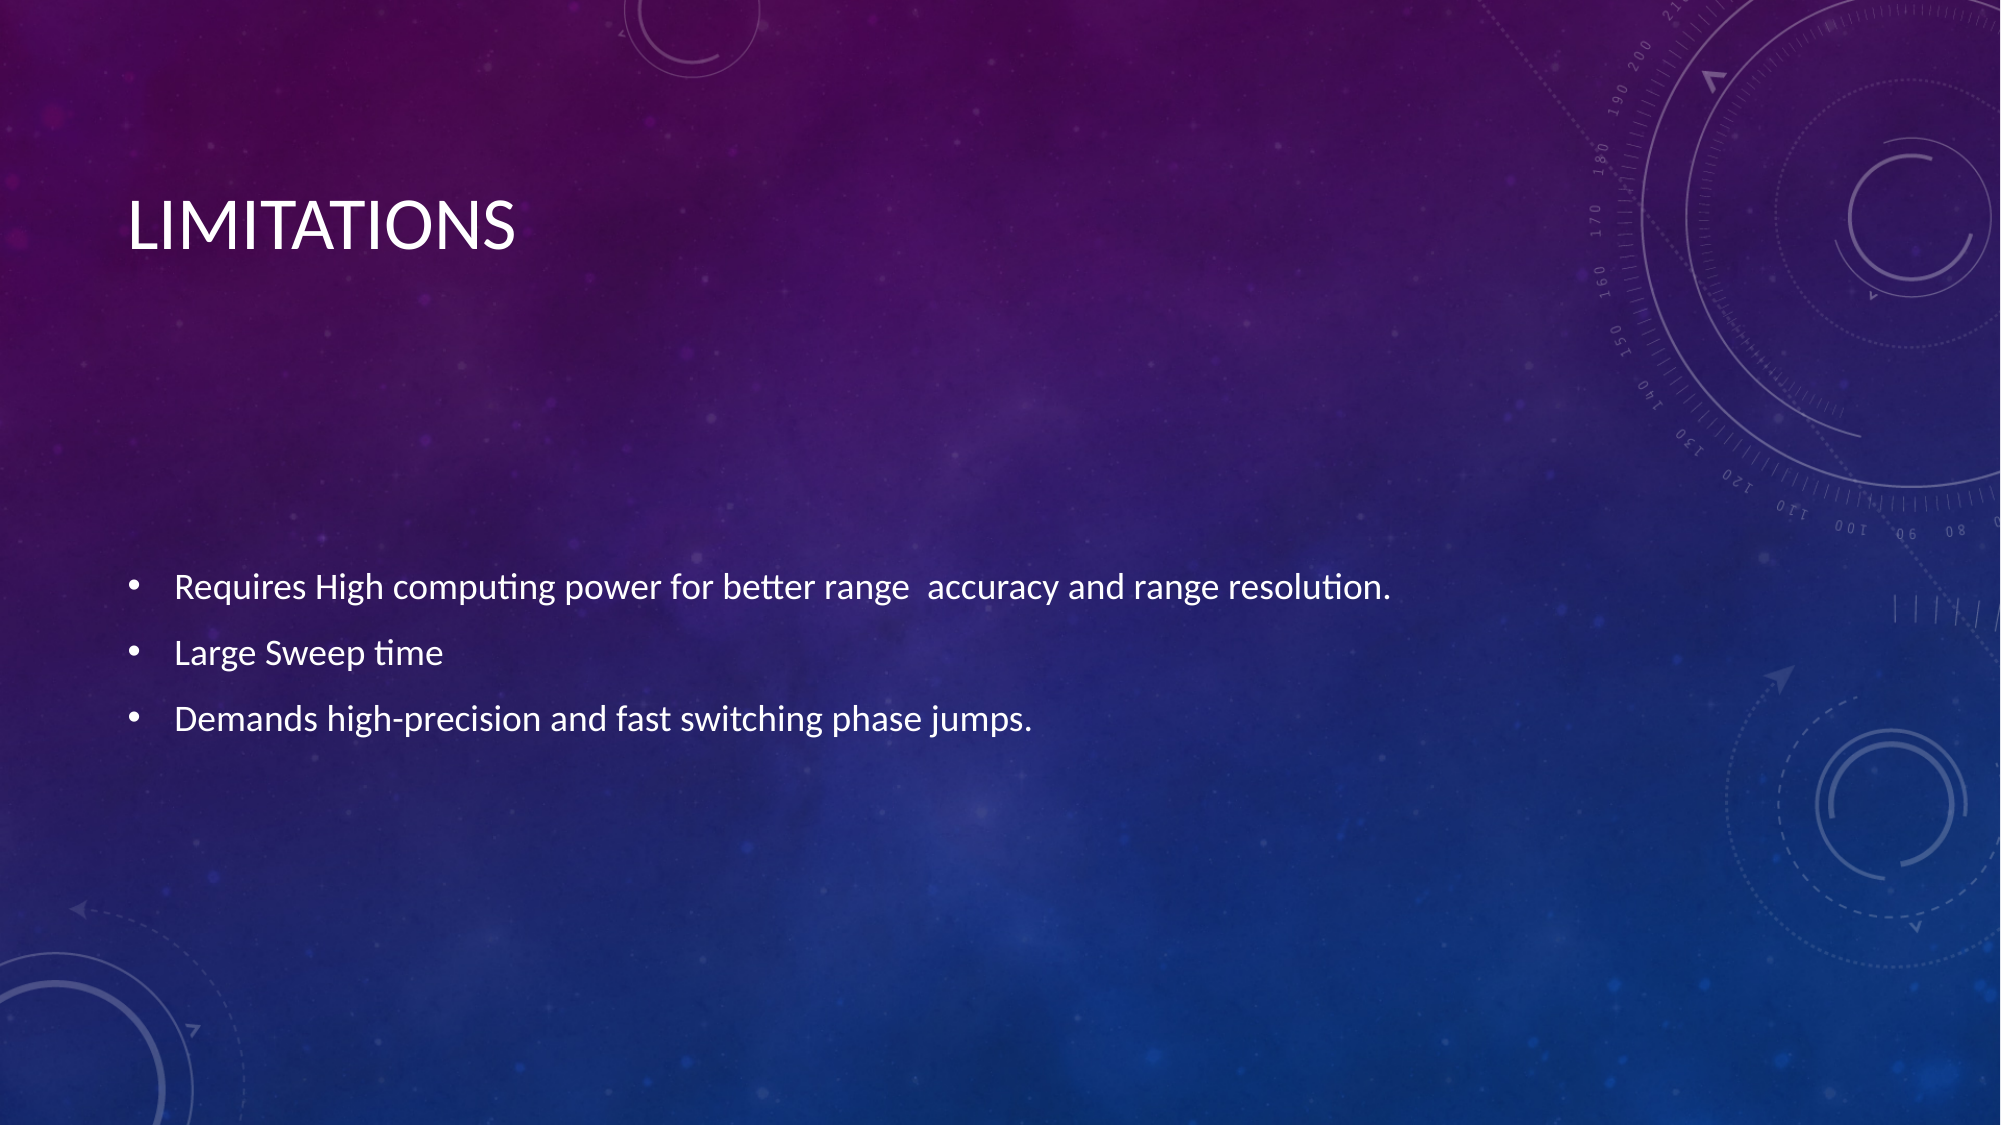

# Limitations
Requires High computing power for better range  accuracy and range resolution.
Large Sweep time
Demands high-precision and fast switching phase jumps.